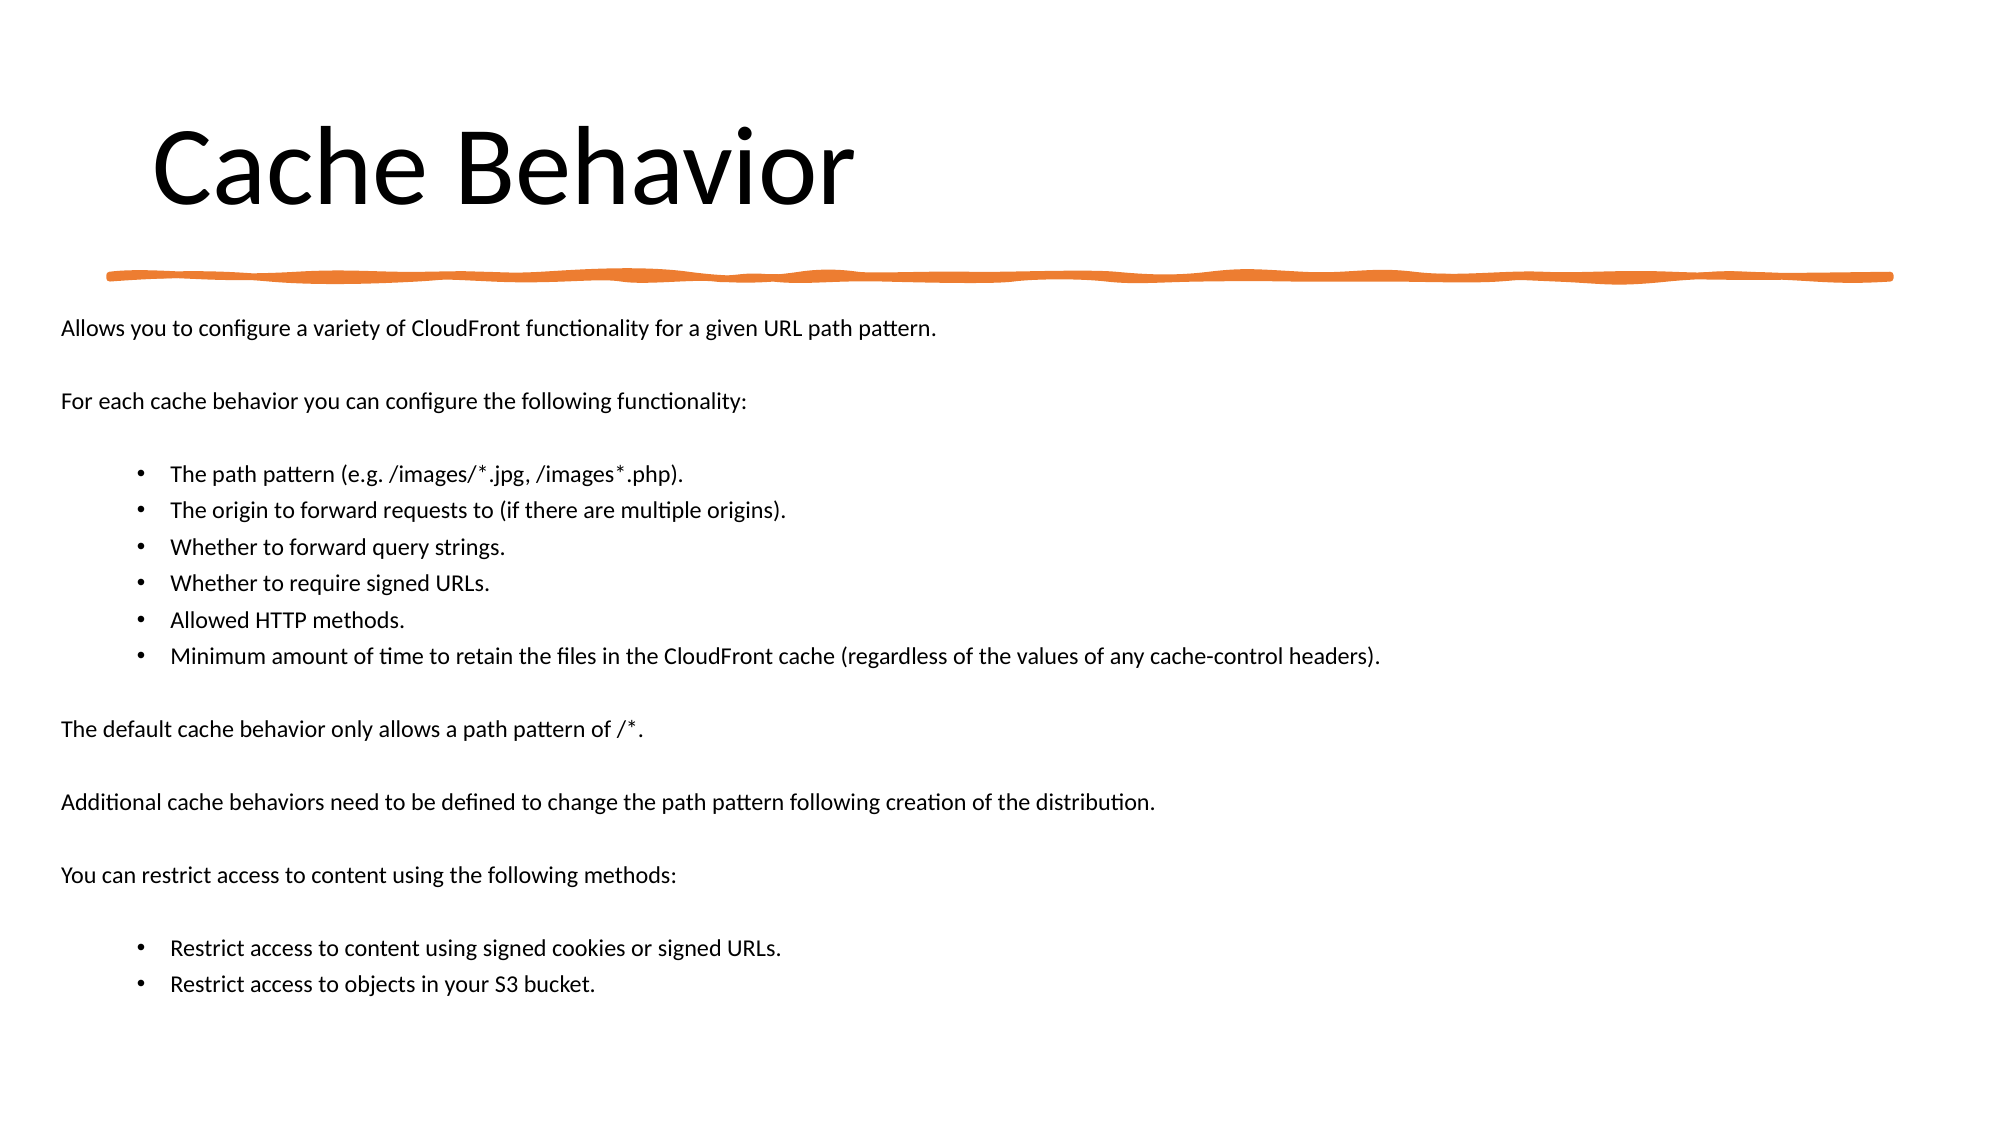

Cache Behavior

Allows you to configure a variety of CloudFront functionality for a given URL path pattern.

For each cache behavior you can configure the following functionality:

The path pattern (e.g. /images/*.jpg, /images*.php).
The origin to forward requests to (if there are multiple origins).
Whether to forward query strings.
Whether to require signed URLs.
Allowed HTTP methods.
Minimum amount of time to retain the files in the CloudFront cache (regardless of the values of any cache-control headers).

The default cache behavior only allows a path pattern of /*.

Additional cache behaviors need to be defined to change the path pattern following creation of the distribution.

You can restrict access to content using the following methods:

Restrict access to content using signed cookies or signed URLs.
Restrict access to objects in your S3 bucket.